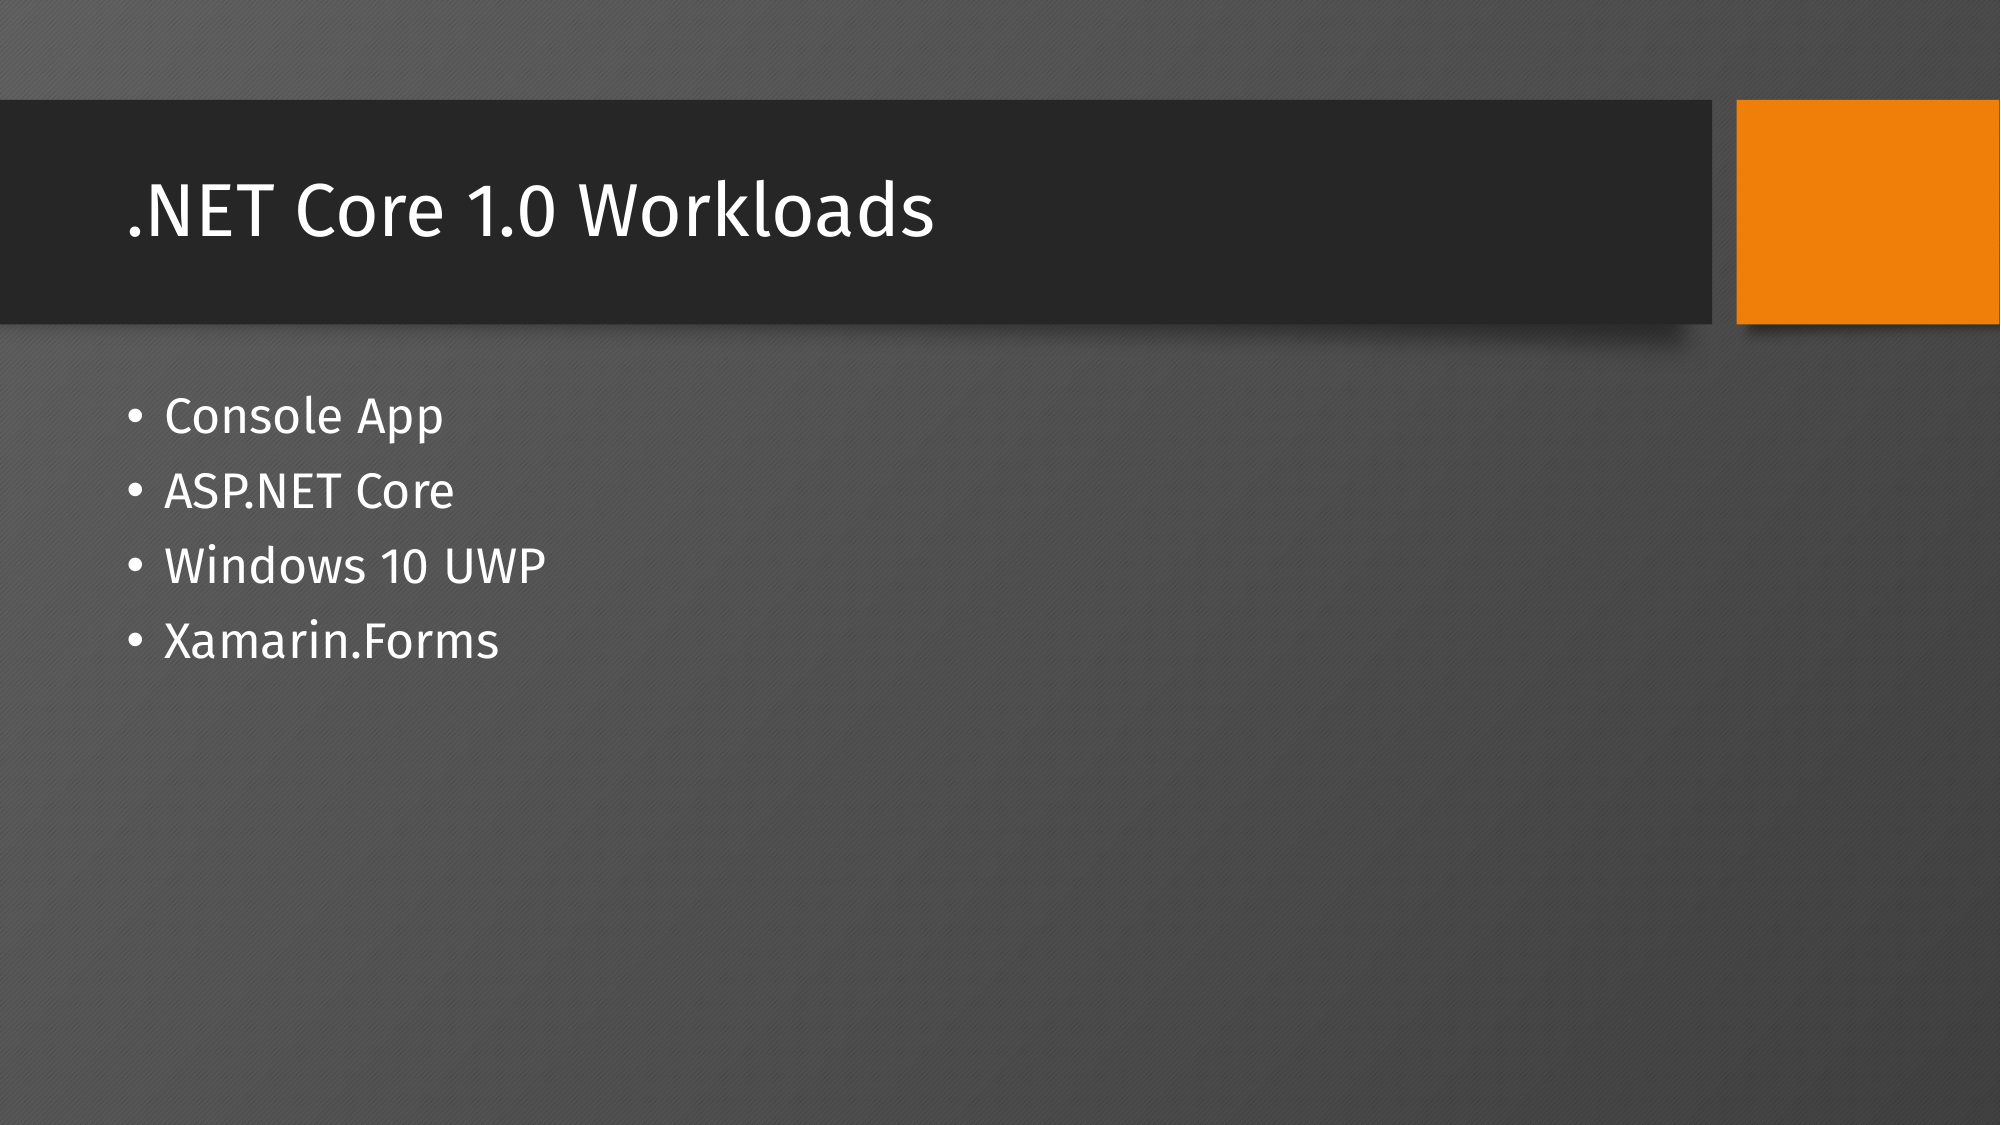

# .NET Core 1.0 Workloads
Console App
ASP.NET Core
Windows 10 UWP
Xamarin.Forms